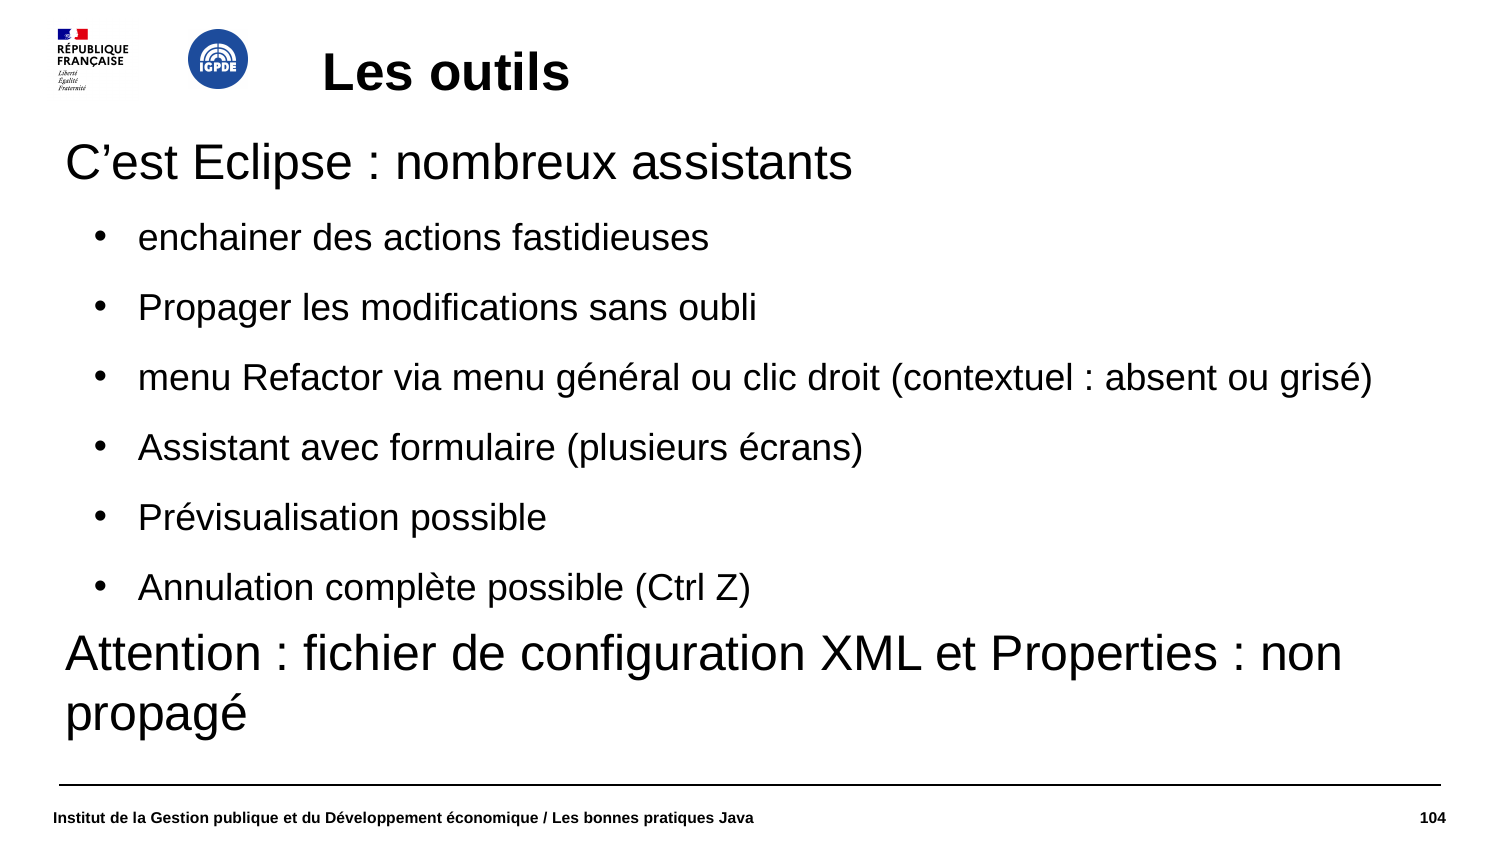

# Les outils
C’est Eclipse : nombreux assistants
enchainer des actions fastidieuses
Propager les modifications sans oubli
menu Refactor via menu général ou clic droit (contextuel : absent ou grisé)
Assistant avec formulaire (plusieurs écrans)
Prévisualisation possible
Annulation complète possible (Ctrl Z)
Attention : fichier de configuration XML et Properties : non propagé
Institut de la Gestion publique et du Développement économique / Les bonnes pratiques Java
104